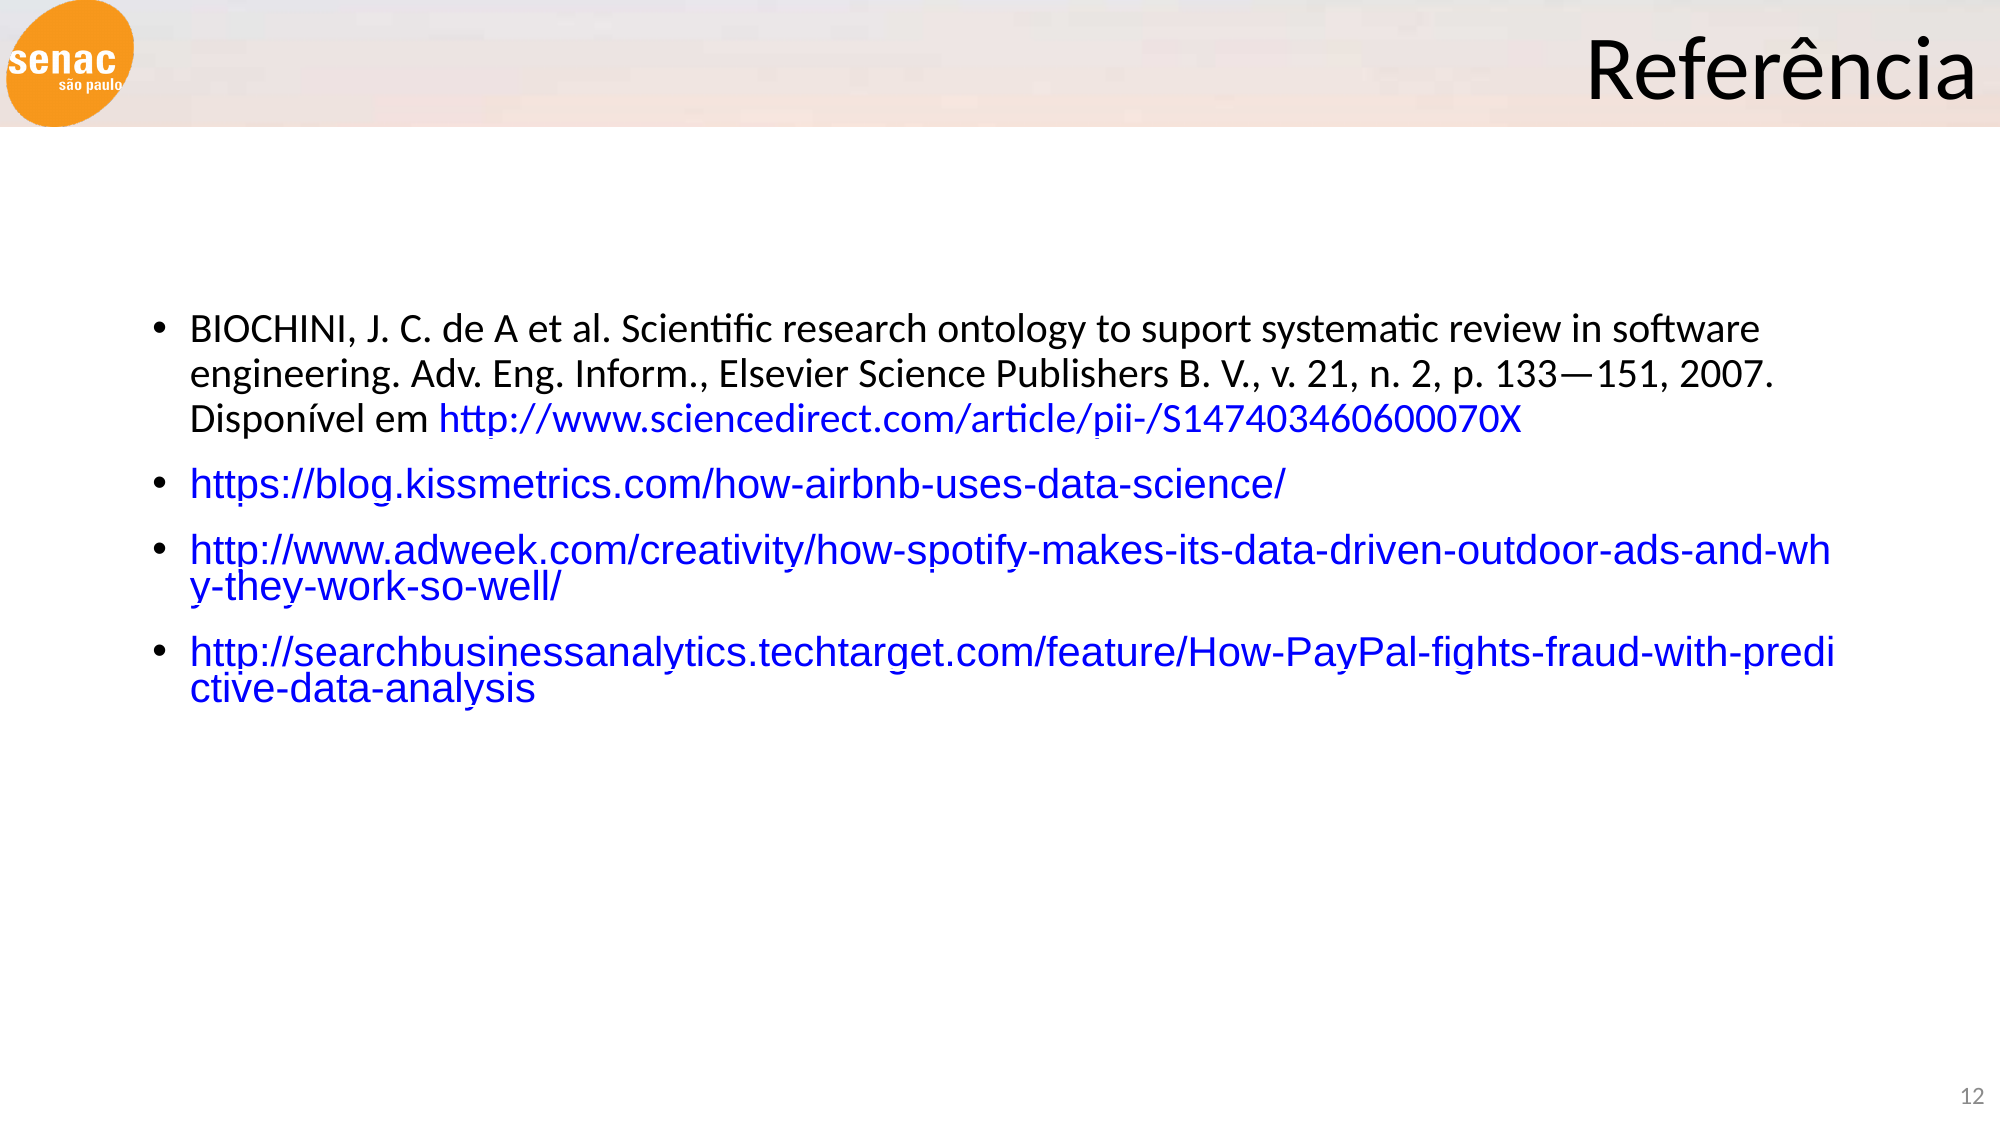

Referência
BIOCHINI, J. C. de A et al. Scientific research ontology to suport systematic review in software engineering. Adv. Eng. Inform., Elsevier Science Publishers B. V., v. 21, n. 2, p. 133—151, 2007. Disponível em http://www.sciencedirect.com/article/pii-/S147403460600070X
https://blog.kissmetrics.com/how-airbnb-uses-data-science/
http://www.adweek.com/creativity/how-spotify-makes-its-data-driven-outdoor-ads-and-why-they-work-so-well/
http://searchbusinessanalytics.techtarget.com/feature/How-PayPal-fights-fraud-with-predictive-data-analysis
12